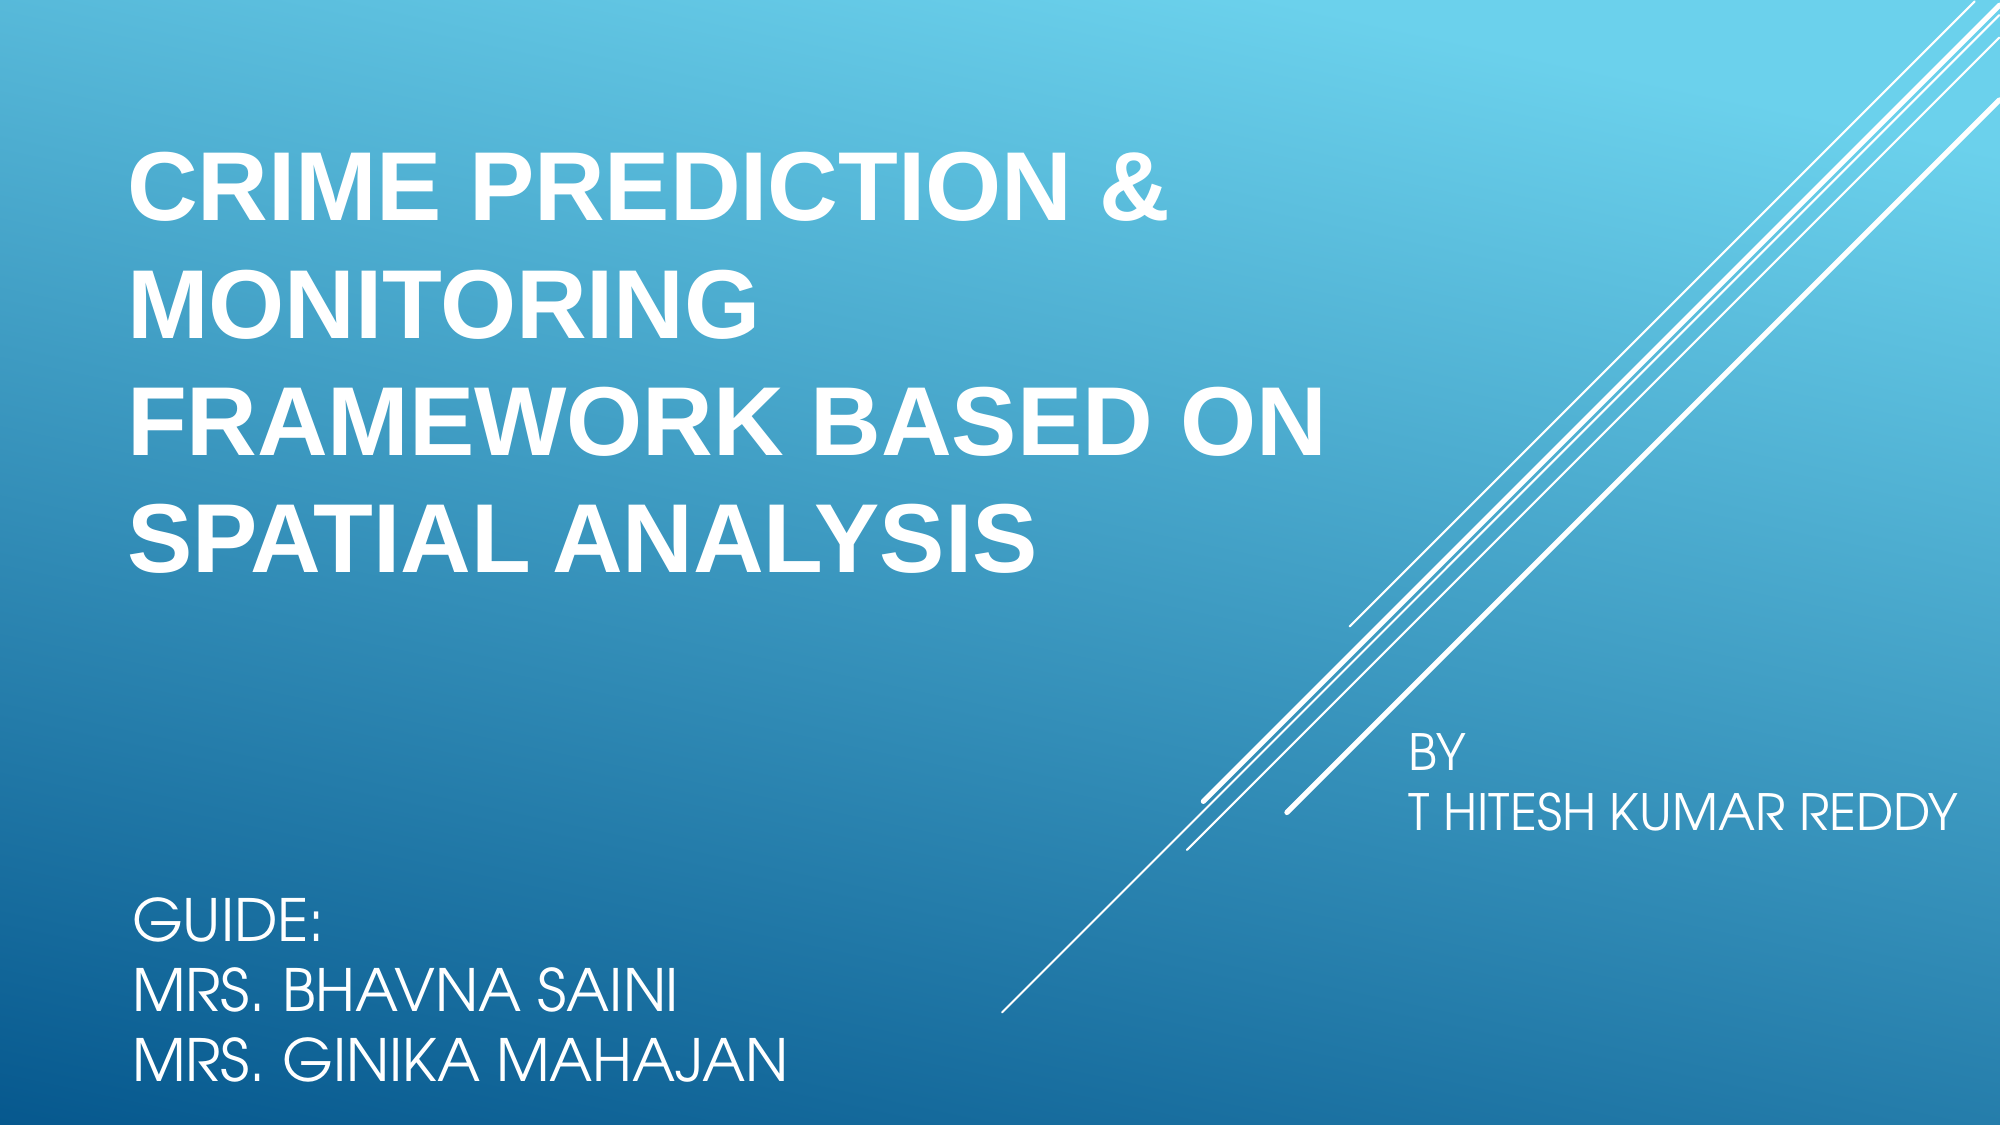

# Crime PREDICTION & MONITORING FRAMEWORK BASED ON SPATIAL ANALYSIS
BY
T HITESH KUMAR REDDY
GUIDE:
MRS. BHAVNA SAINI
MRS. GINIKA MAHAJAN